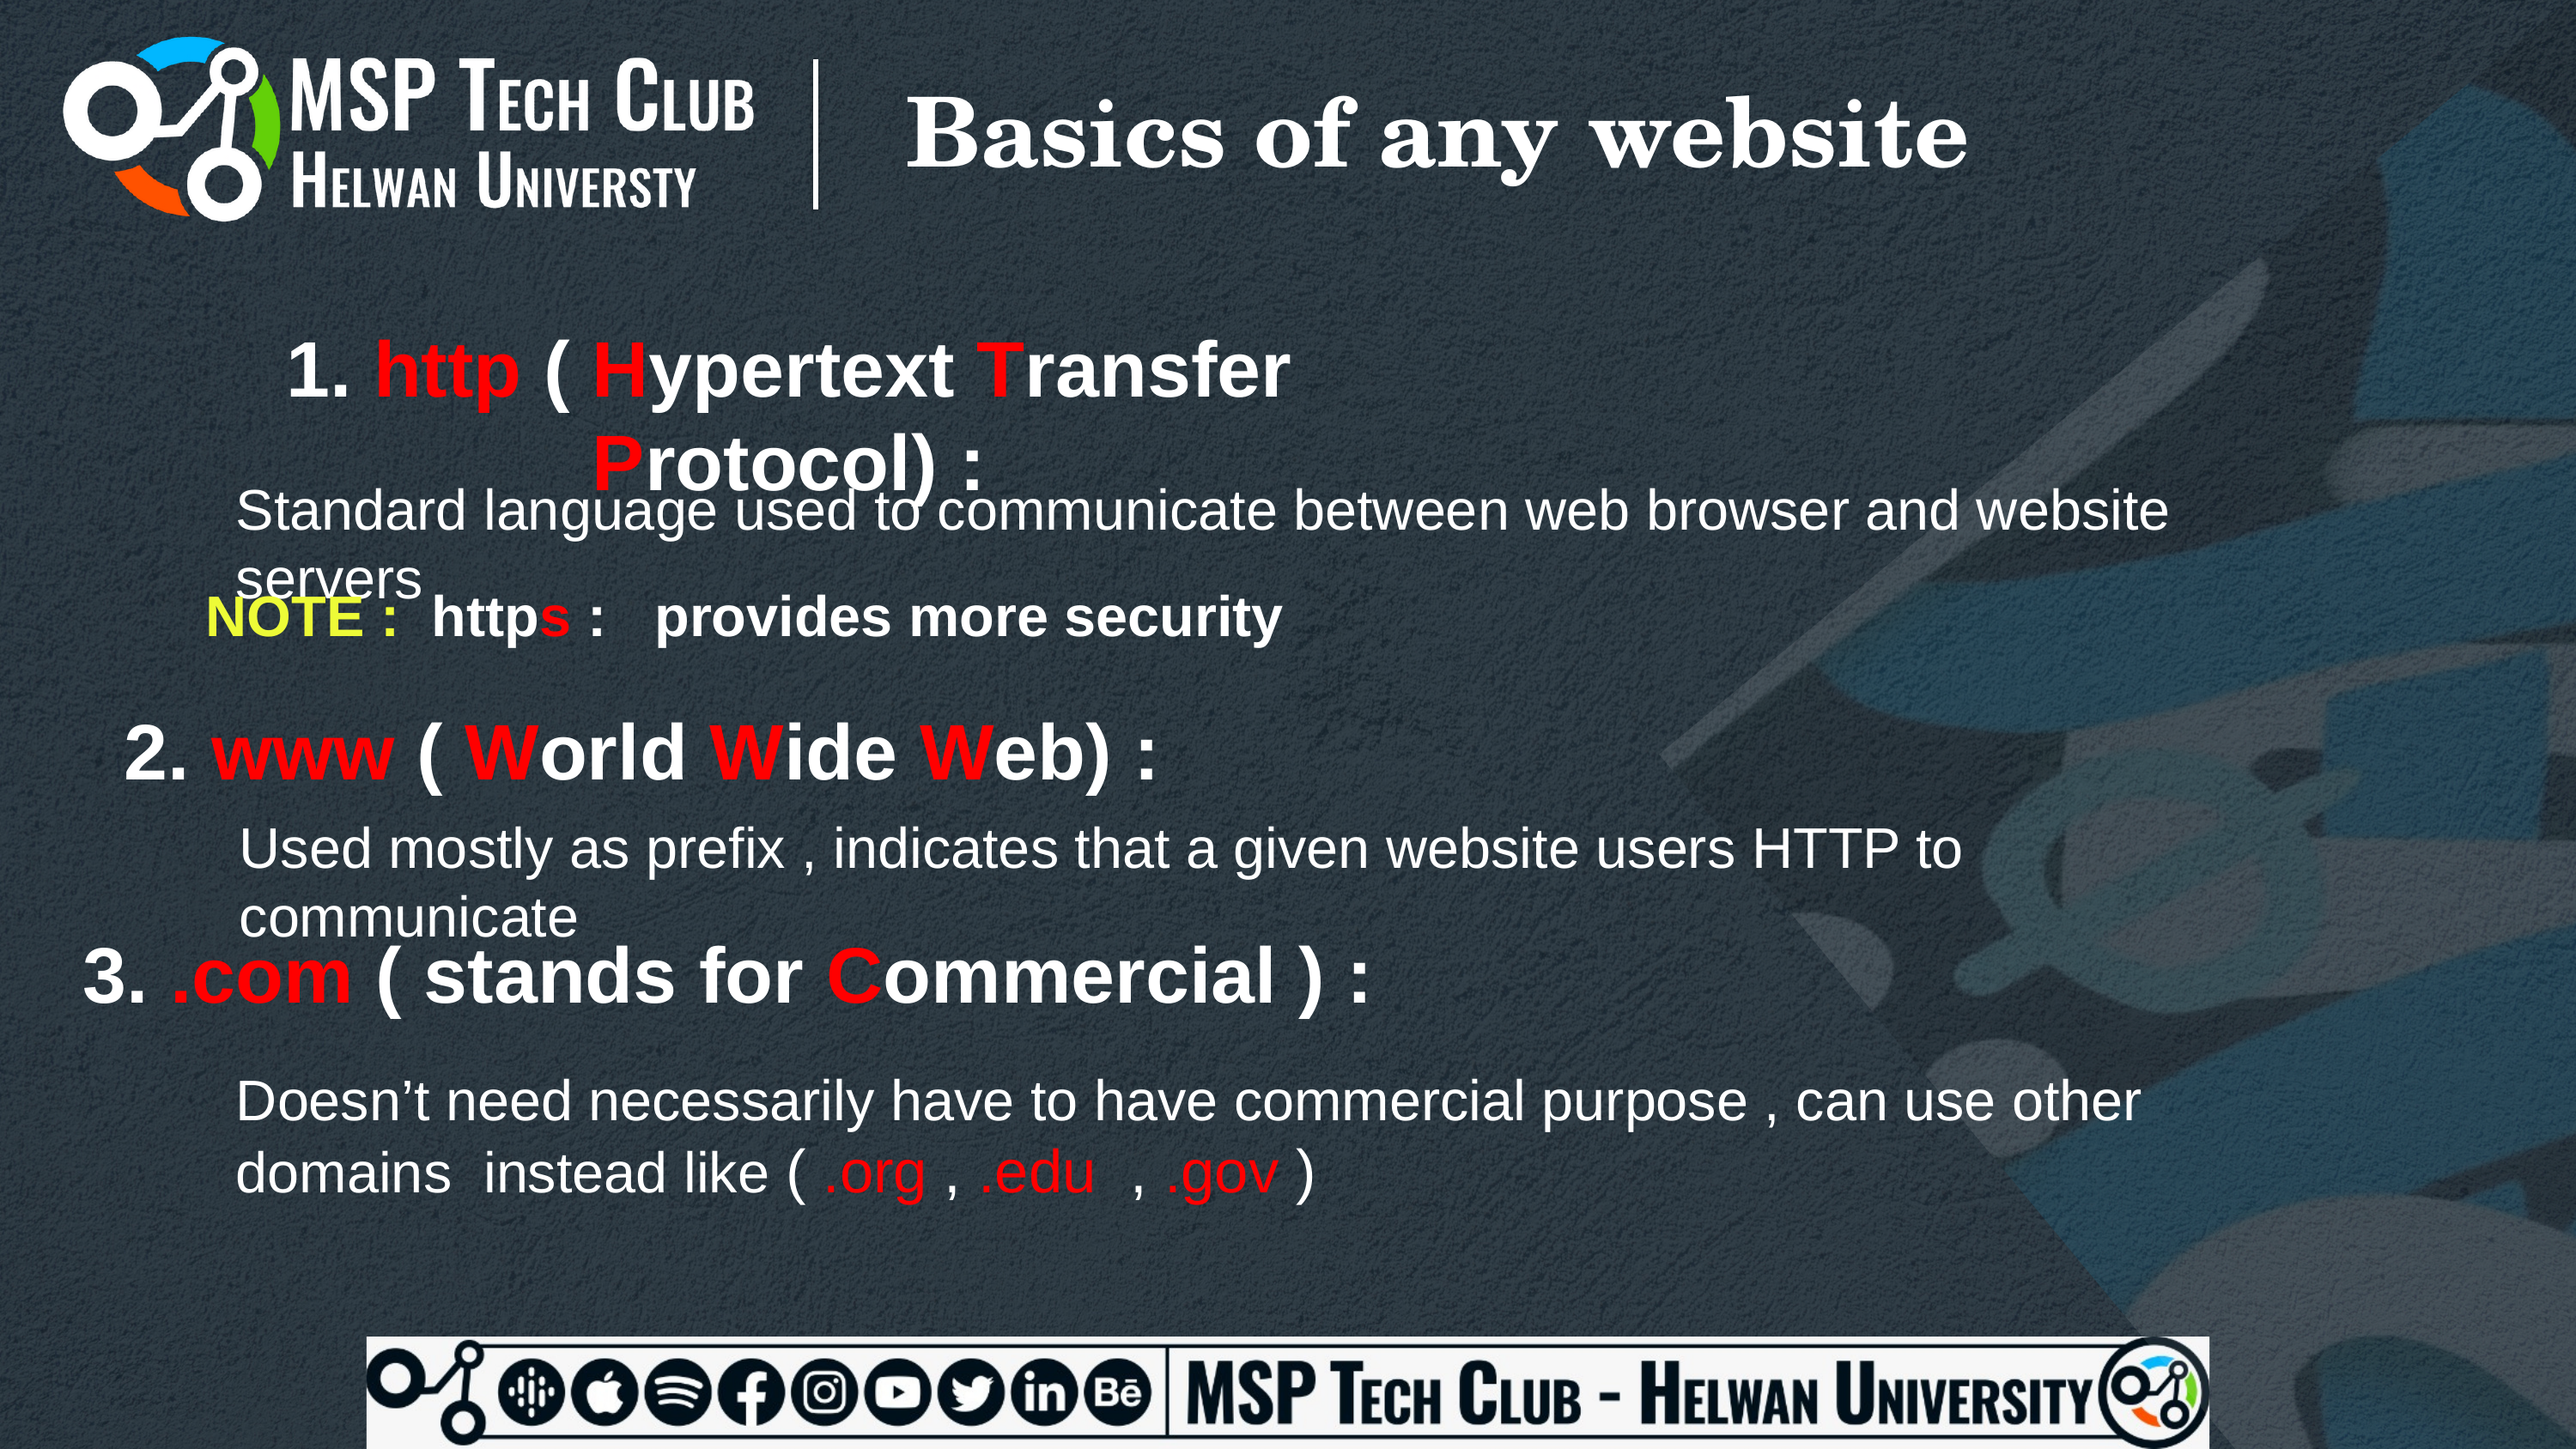

Basics of any website

1. http ( Hypertext Transfer Protocol) :
Standard language used to communicate between web browser and website servers
NOTE :  https :   provides more security
2. www ( World Wide Web) :
Used mostly as prefix , indicates that a given website users HTTP to communicate
3. .com ( stands for Commercial ) :
Doesn’t need necessarily have to have commercial purpose , can use other domains  instead like ( .org , .edu  , .gov )